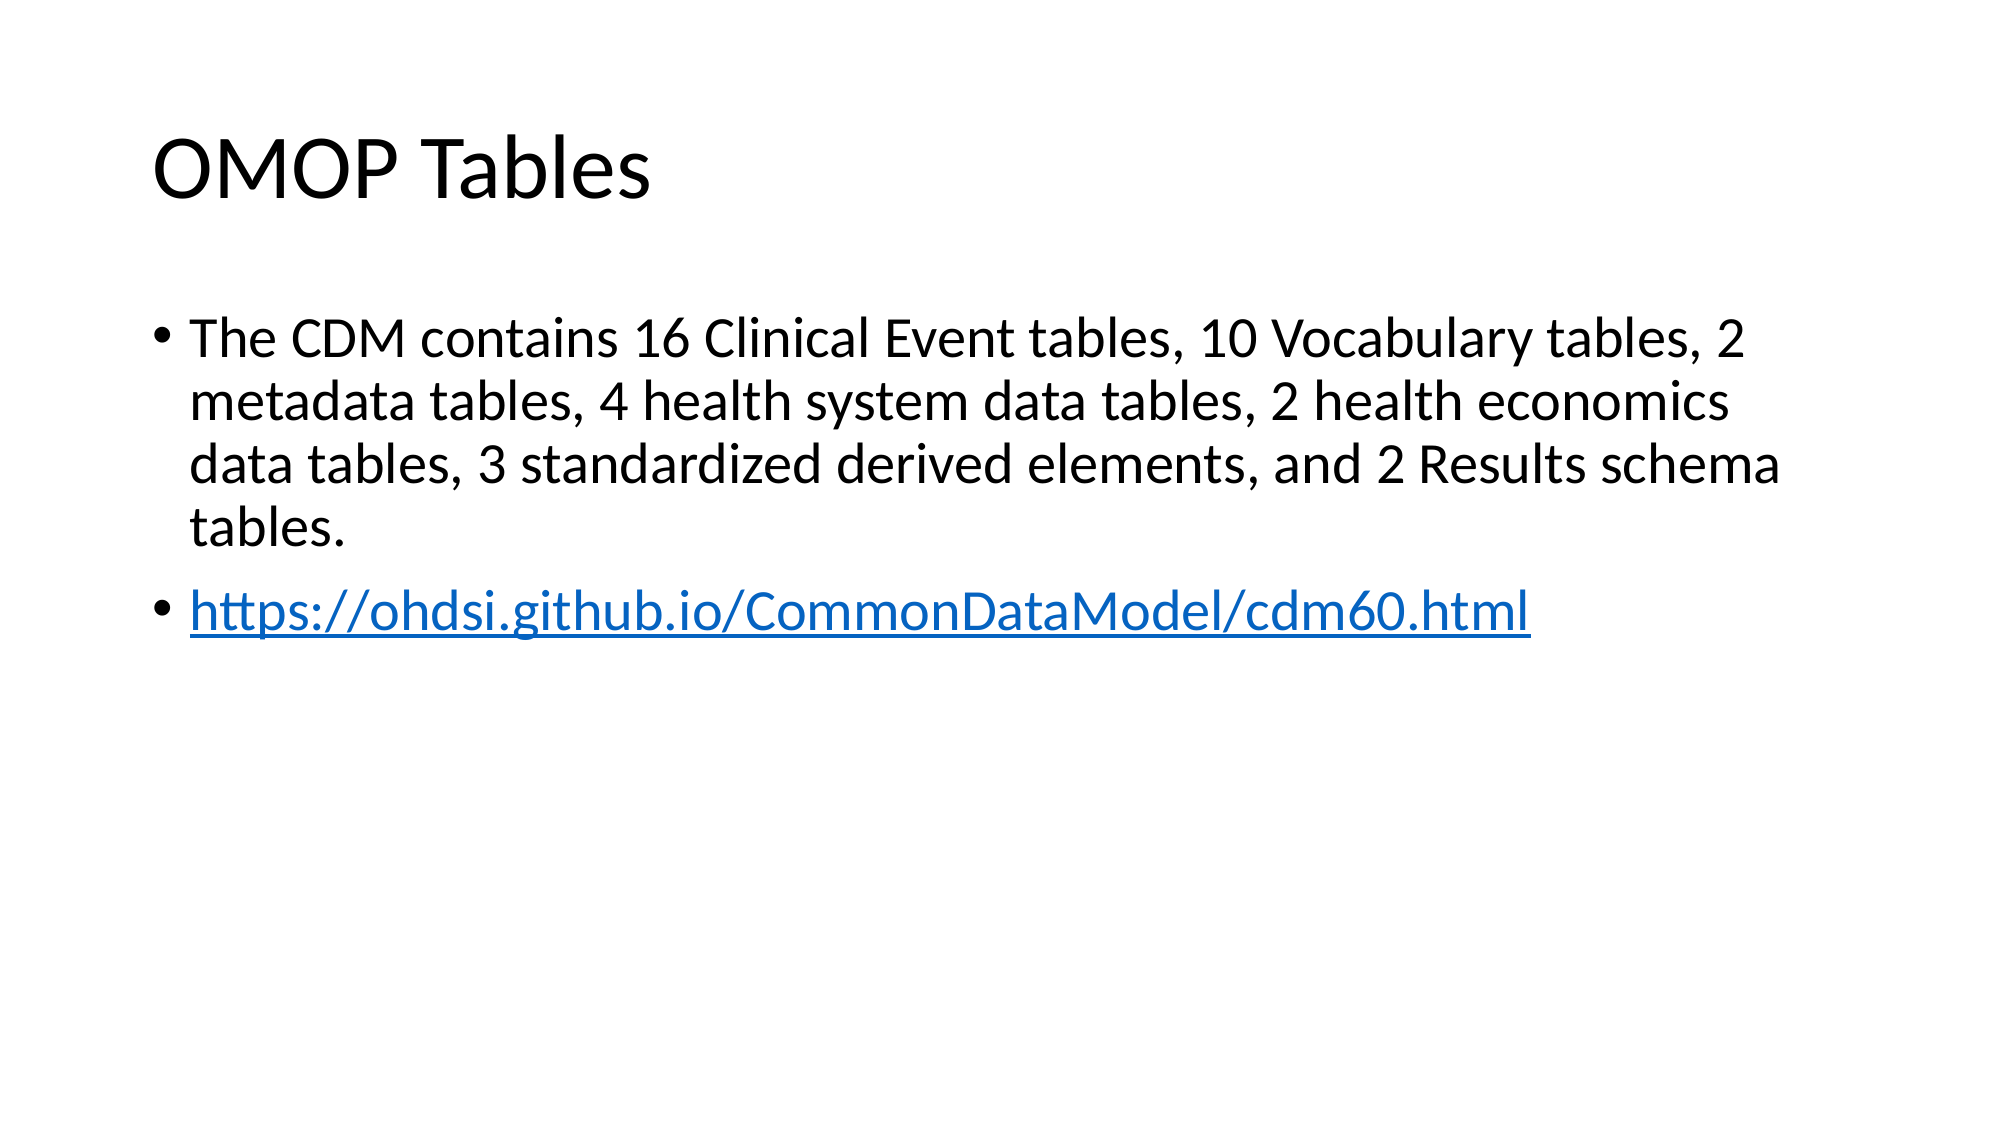

# OMOP Tables
The CDM contains 16 Clinical Event tables, 10 Vocabulary tables, 2 metadata tables, 4 health system data tables, 2 health economics data tables, 3 standardized derived elements, and 2 Results schema tables.
https://ohdsi.github.io/CommonDataModel/cdm60.html